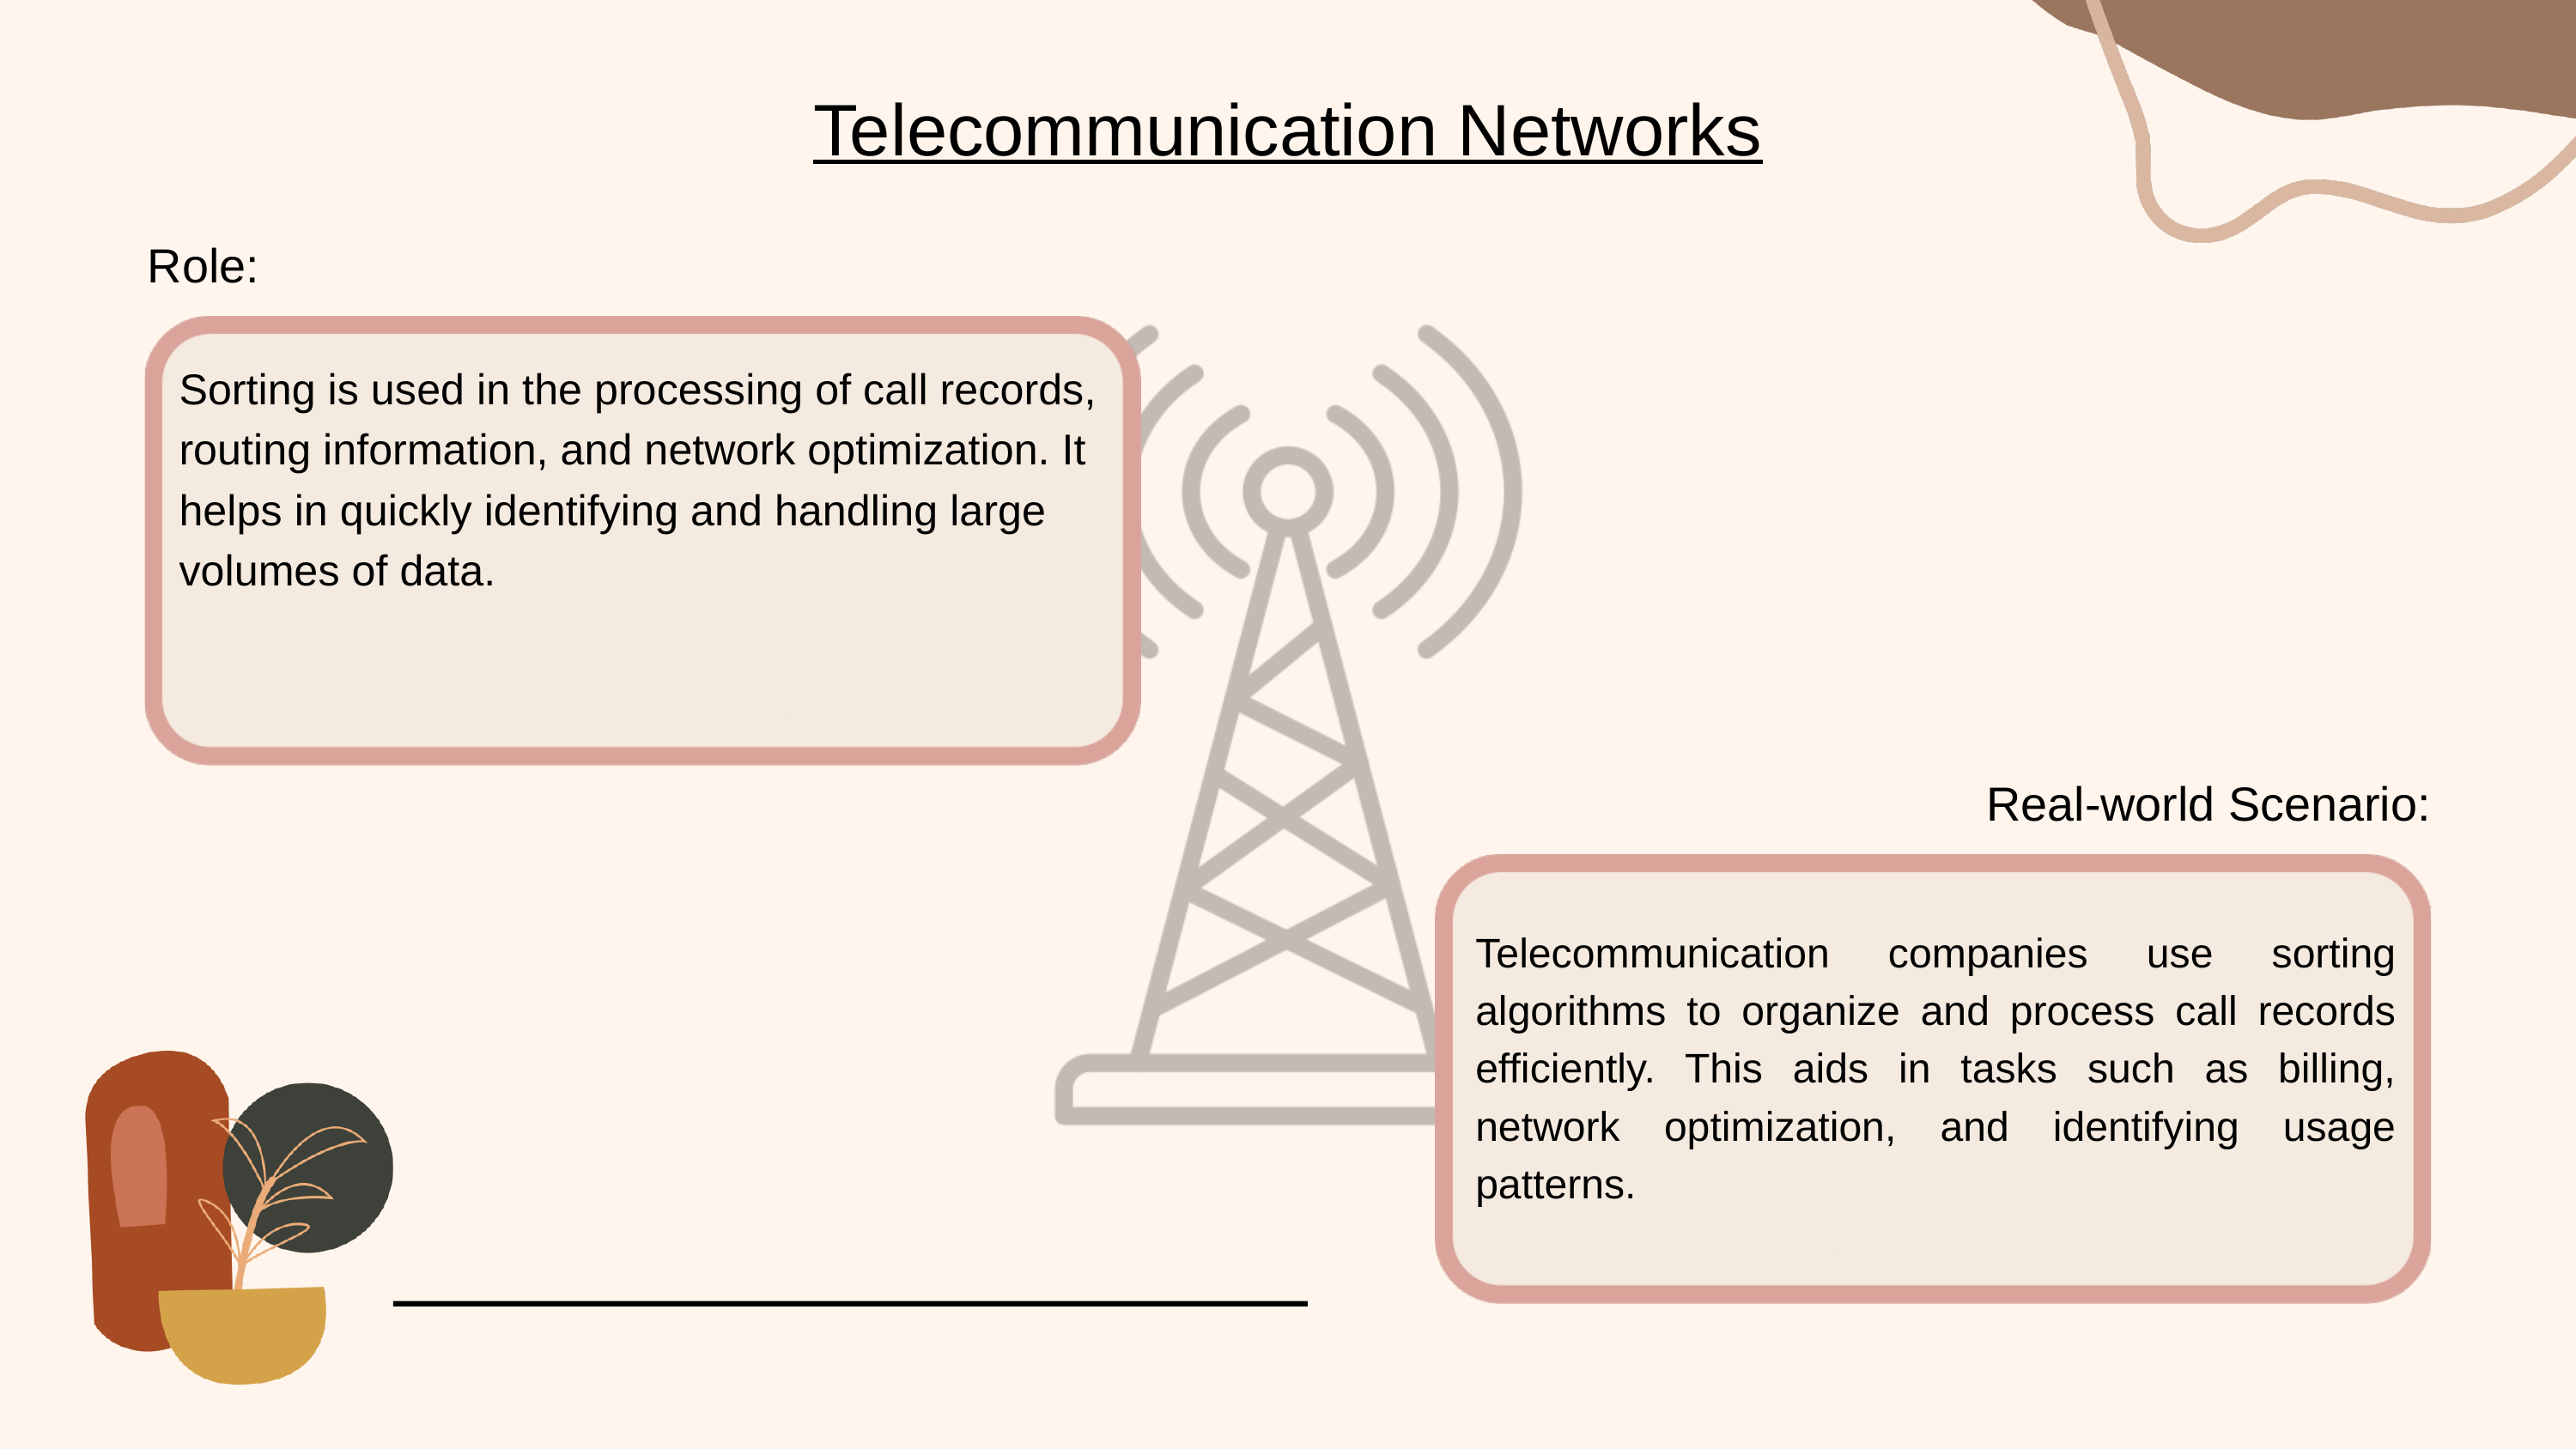

Telecommunication Networks
Role:

Sorting is used in the processing of call records, routing information, and network optimization. It helps in quickly identifying and handling large volumes of data.
Real-world Scenario:

Telecommunication companies use sorting algorithms to organize and process call records efficiently. This aids in tasks such as billing, network optimization, and identifying usage patterns.